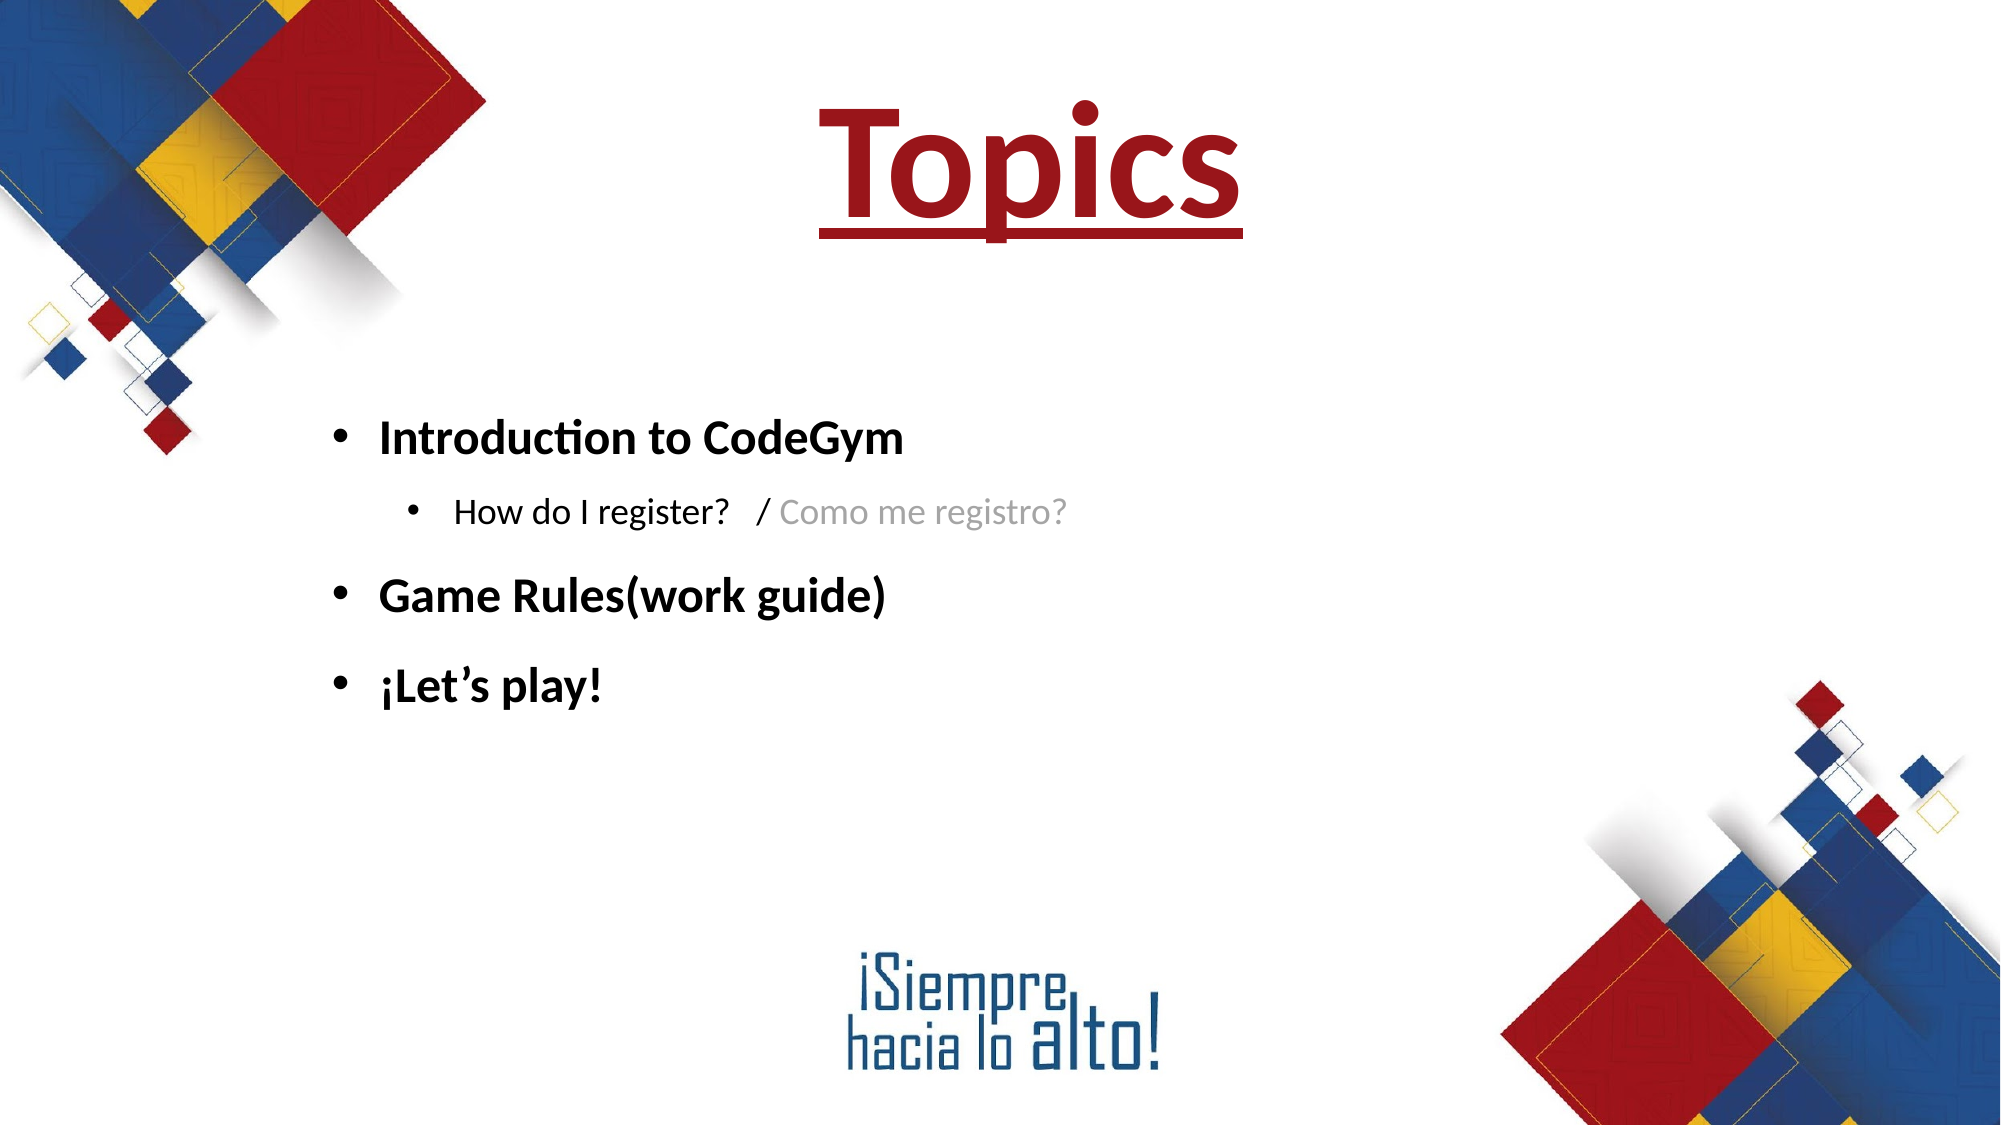

Topics
Introduction to CodeGym
How do I register?   / Como me registro?
Game Rules(work guide)
¡Let’s play!